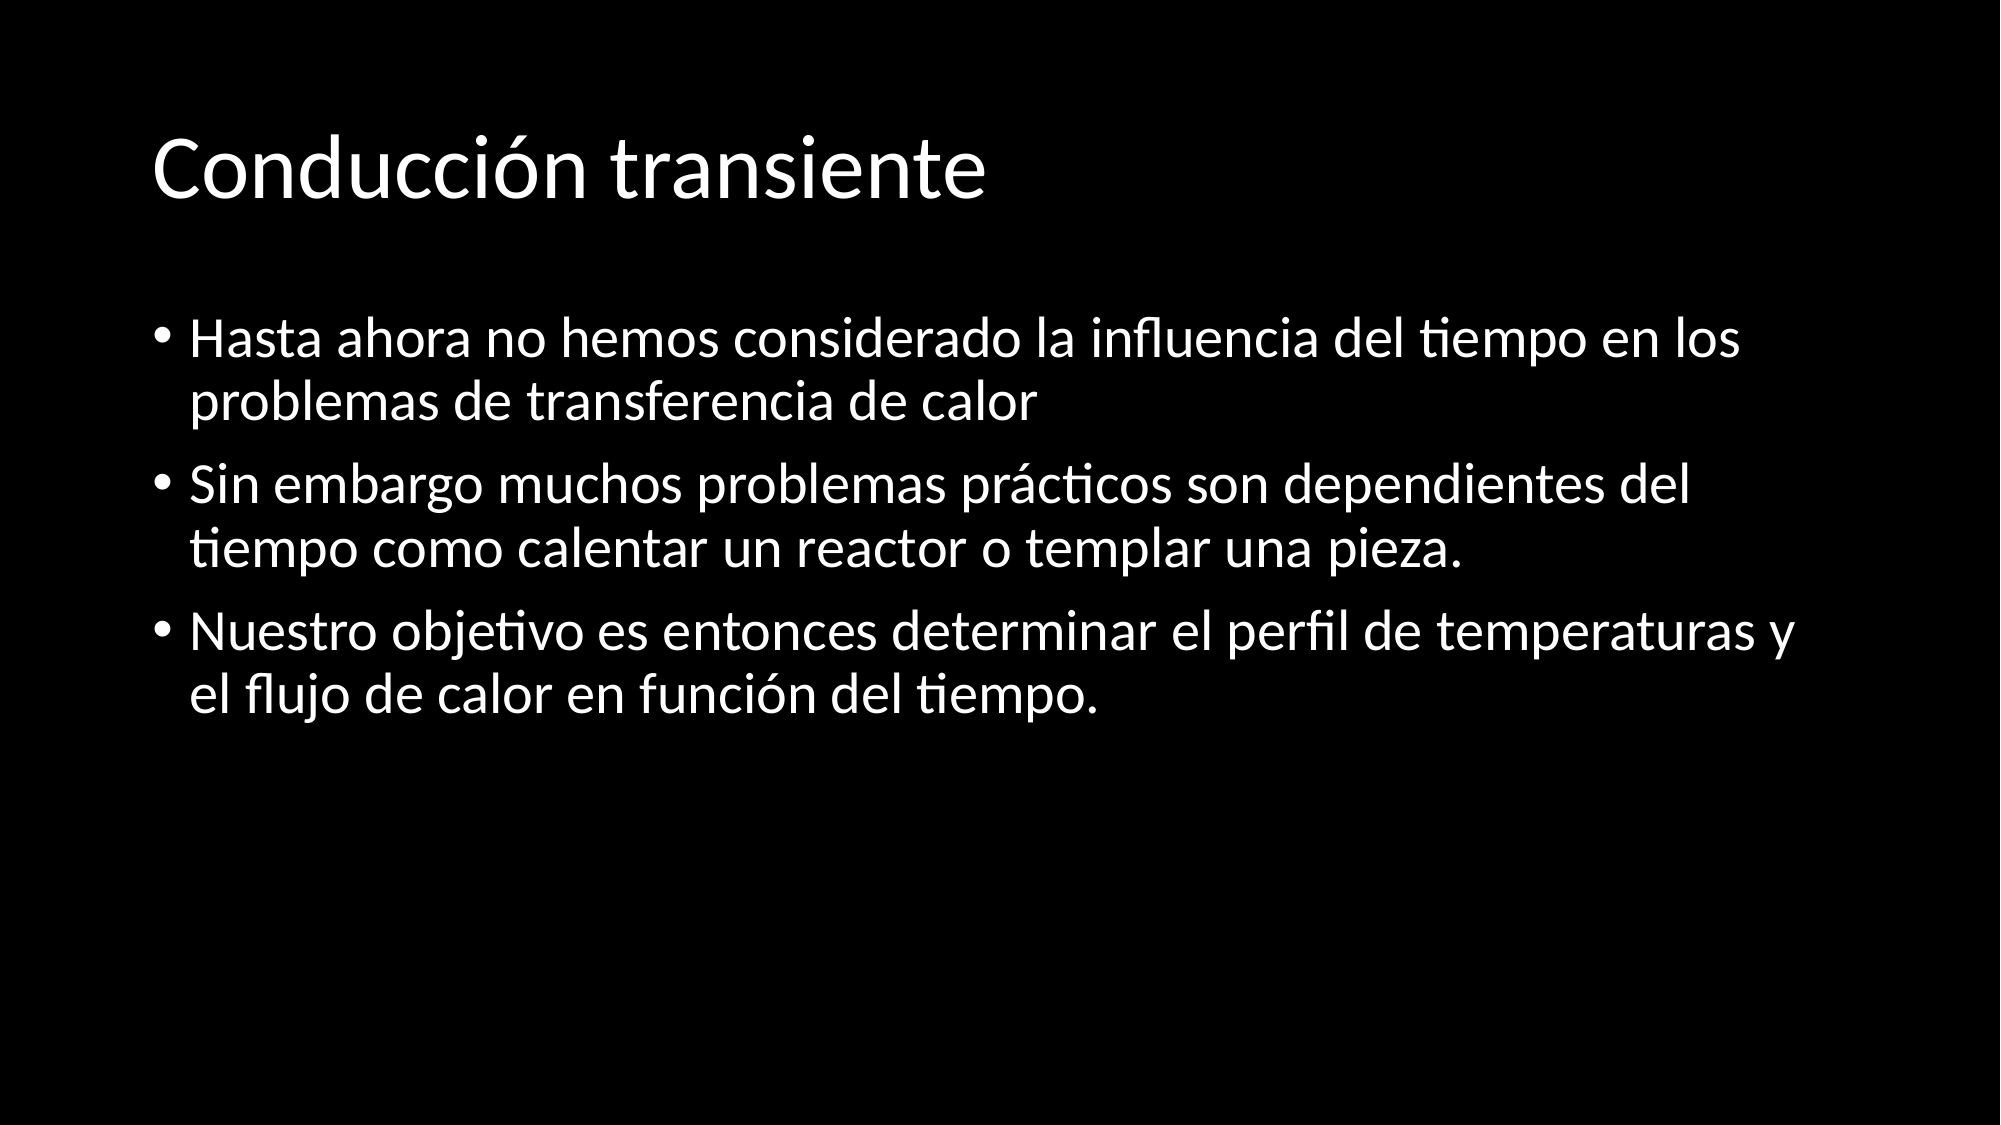

# Conducción transiente
Hasta ahora no hemos considerado la influencia del tiempo en los problemas de transferencia de calor
Sin embargo muchos problemas prácticos son dependientes del tiempo como calentar un reactor o templar una pieza.
Nuestro objetivo es entonces determinar el perfil de temperaturas y el flujo de calor en función del tiempo.